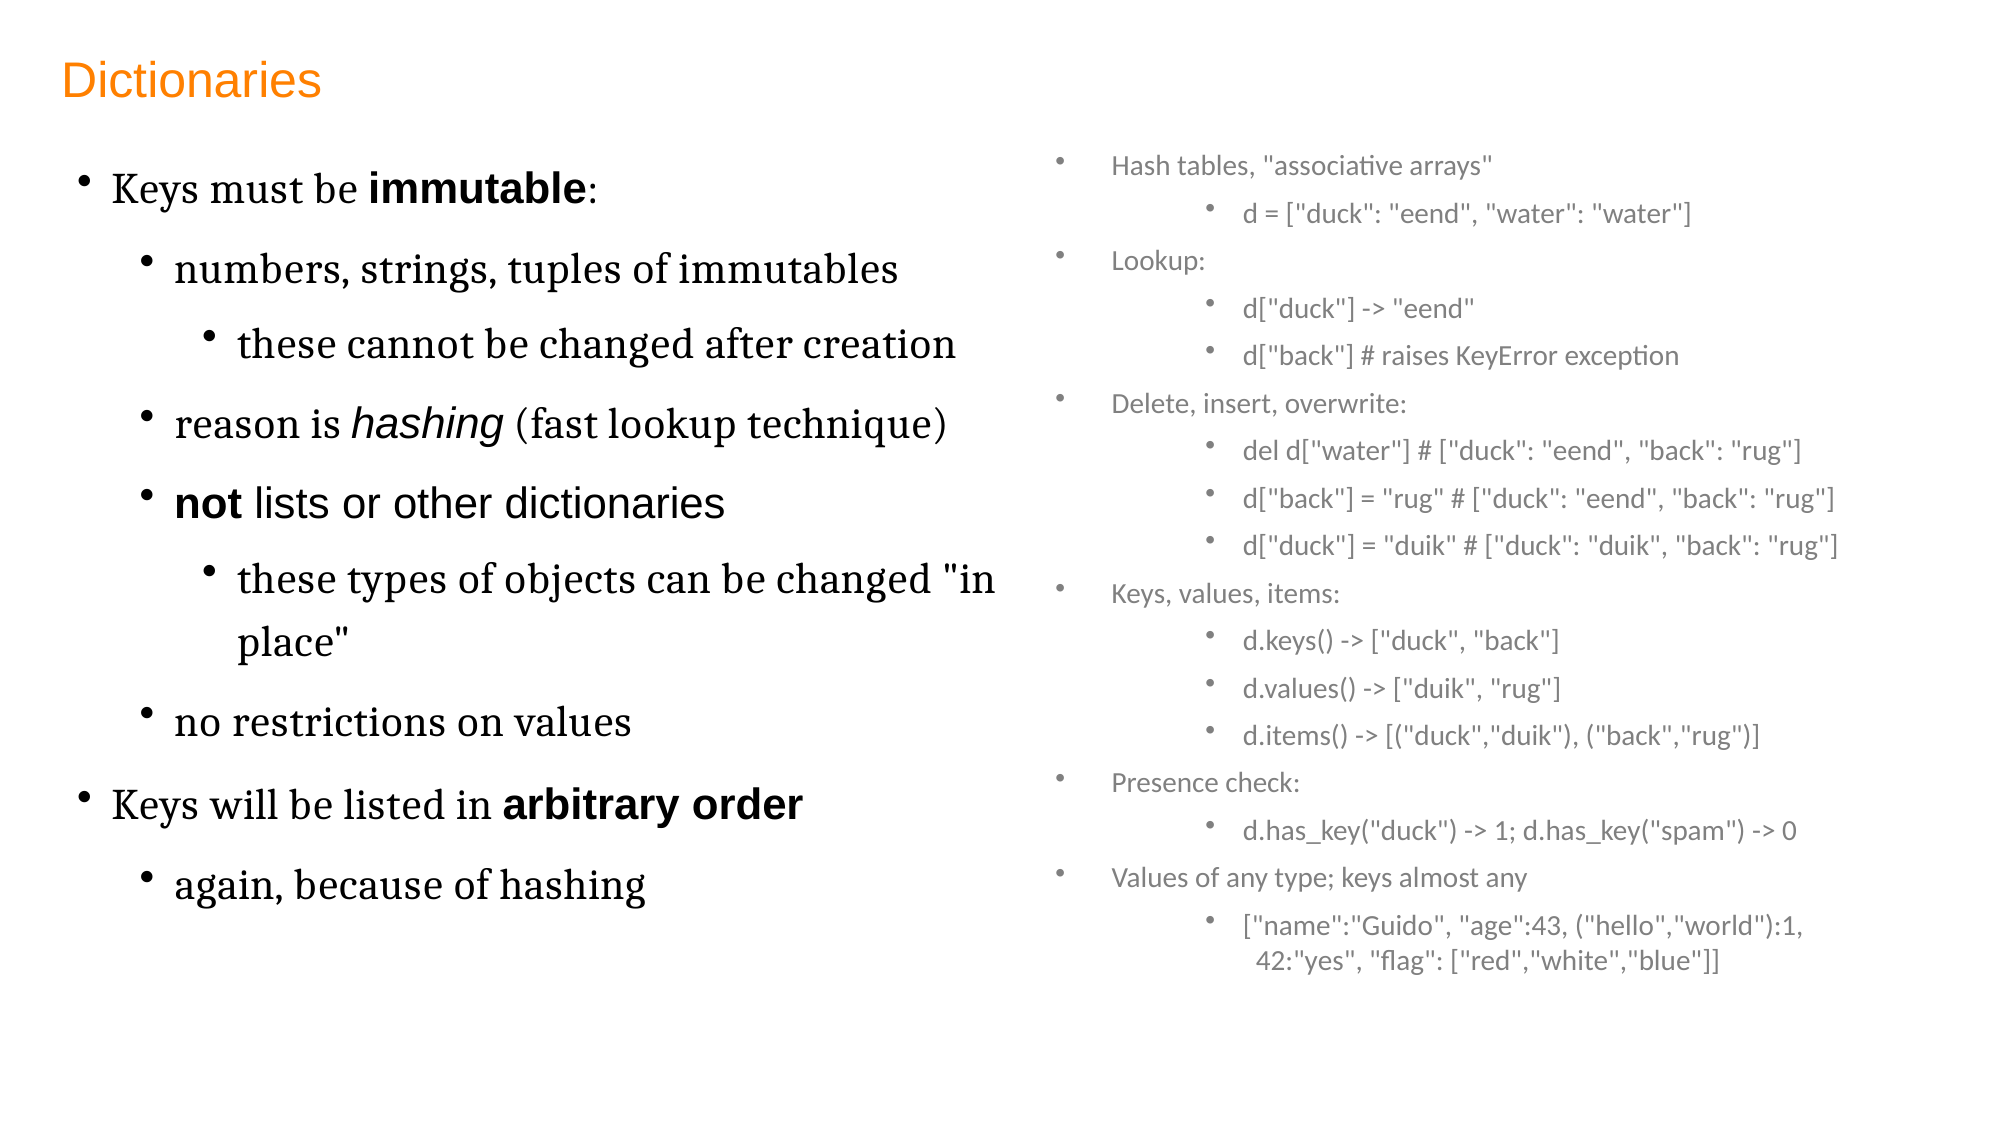

# Dictionaries
Hash tables, "associative arrays"
d = ["duck": "eend", "water": "water"]
Lookup:
d["duck"] -> "eend"
d["back"] # raises KeyError exception
Delete, insert, overwrite:
del d["water"] # ["duck": "eend", "back": "rug"]
d["back"] = "rug" # ["duck": "eend", "back": "rug"]
d["duck"] = "duik" # ["duck": "duik", "back": "rug"]
Keys, values, items:
d.keys() -> ["duck", "back"]
d.values() -> ["duik", "rug"]
d.items() -> [("duck","duik"), ("back","rug")]
Presence check:
d.has_key("duck") -> 1; d.has_key("spam") -> 0
Values of any type; keys almost any
["name":"Guido", "age":43, ("hello","world"):1,
  42:"yes", "flag": ["red","white","blue"]]
Keys must be immutable:
numbers, strings, tuples of immutables
these cannot be changed after creation
reason is hashing (fast lookup technique)
not lists or other dictionaries
these types of objects can be changed "in place"
no restrictions on values
Keys will be listed in arbitrary order
again, because of hashing
14